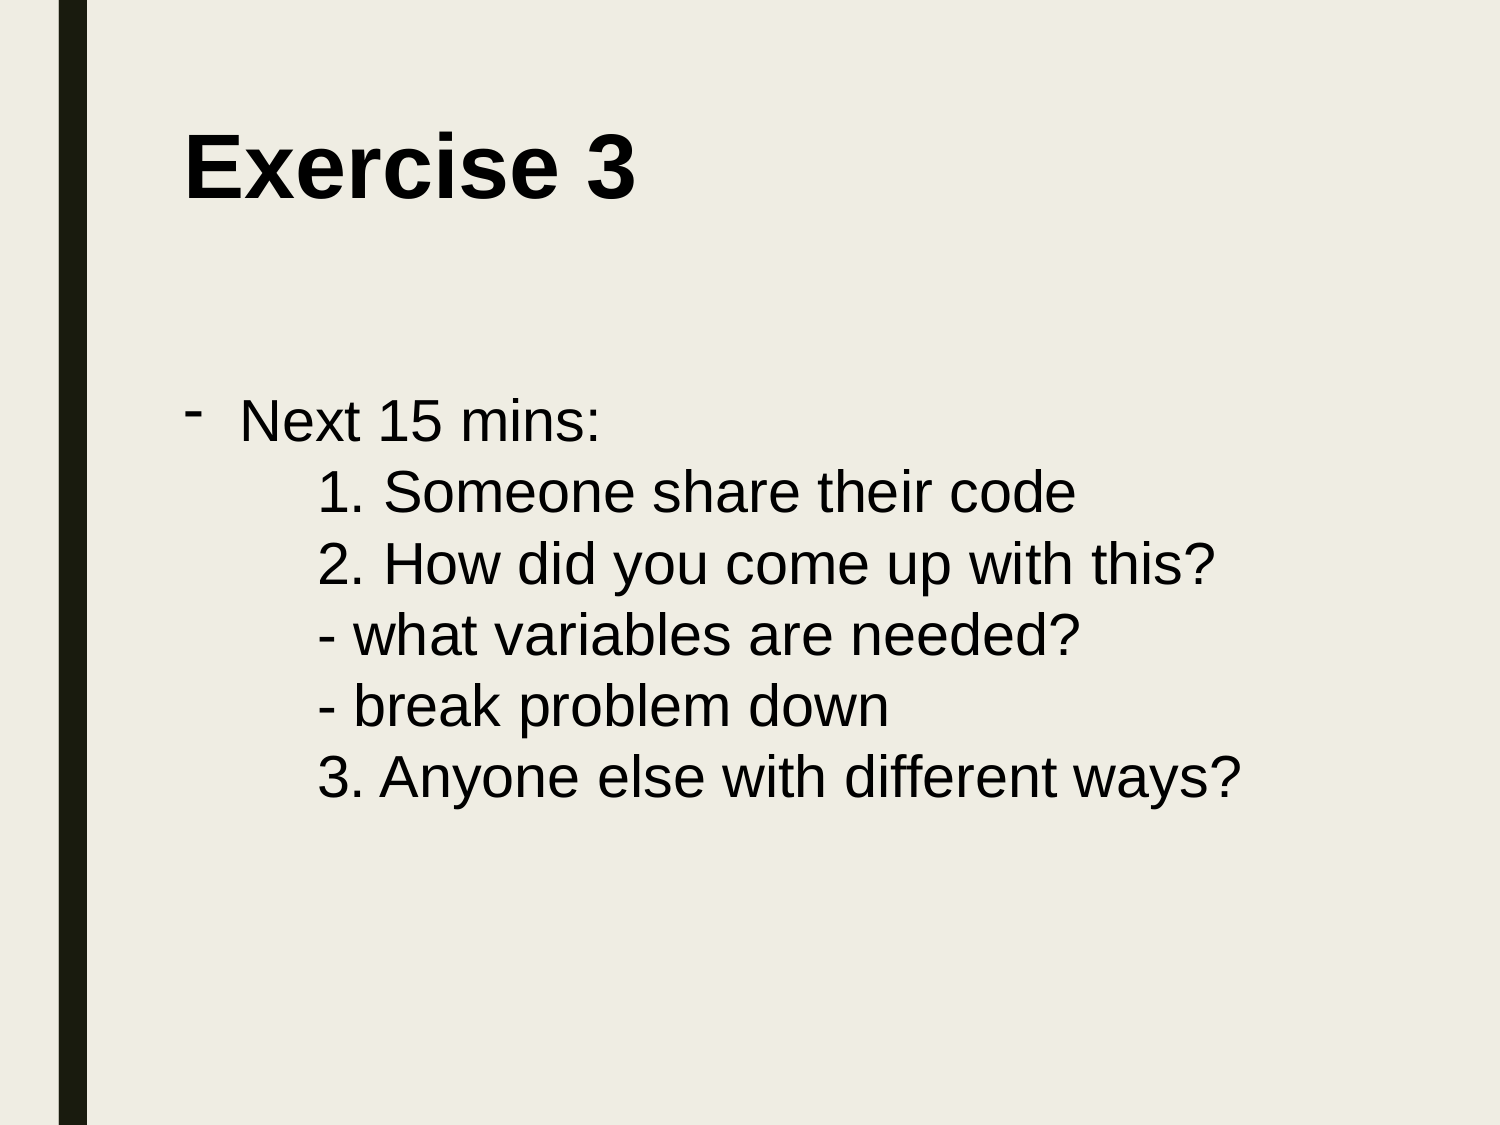

# Exercise 3
Next 15 mins:
	1. Someone share their code
	2. How did you come up with this?
		- what variables are needed?
		- break problem down
	3. Anyone else with different ways?